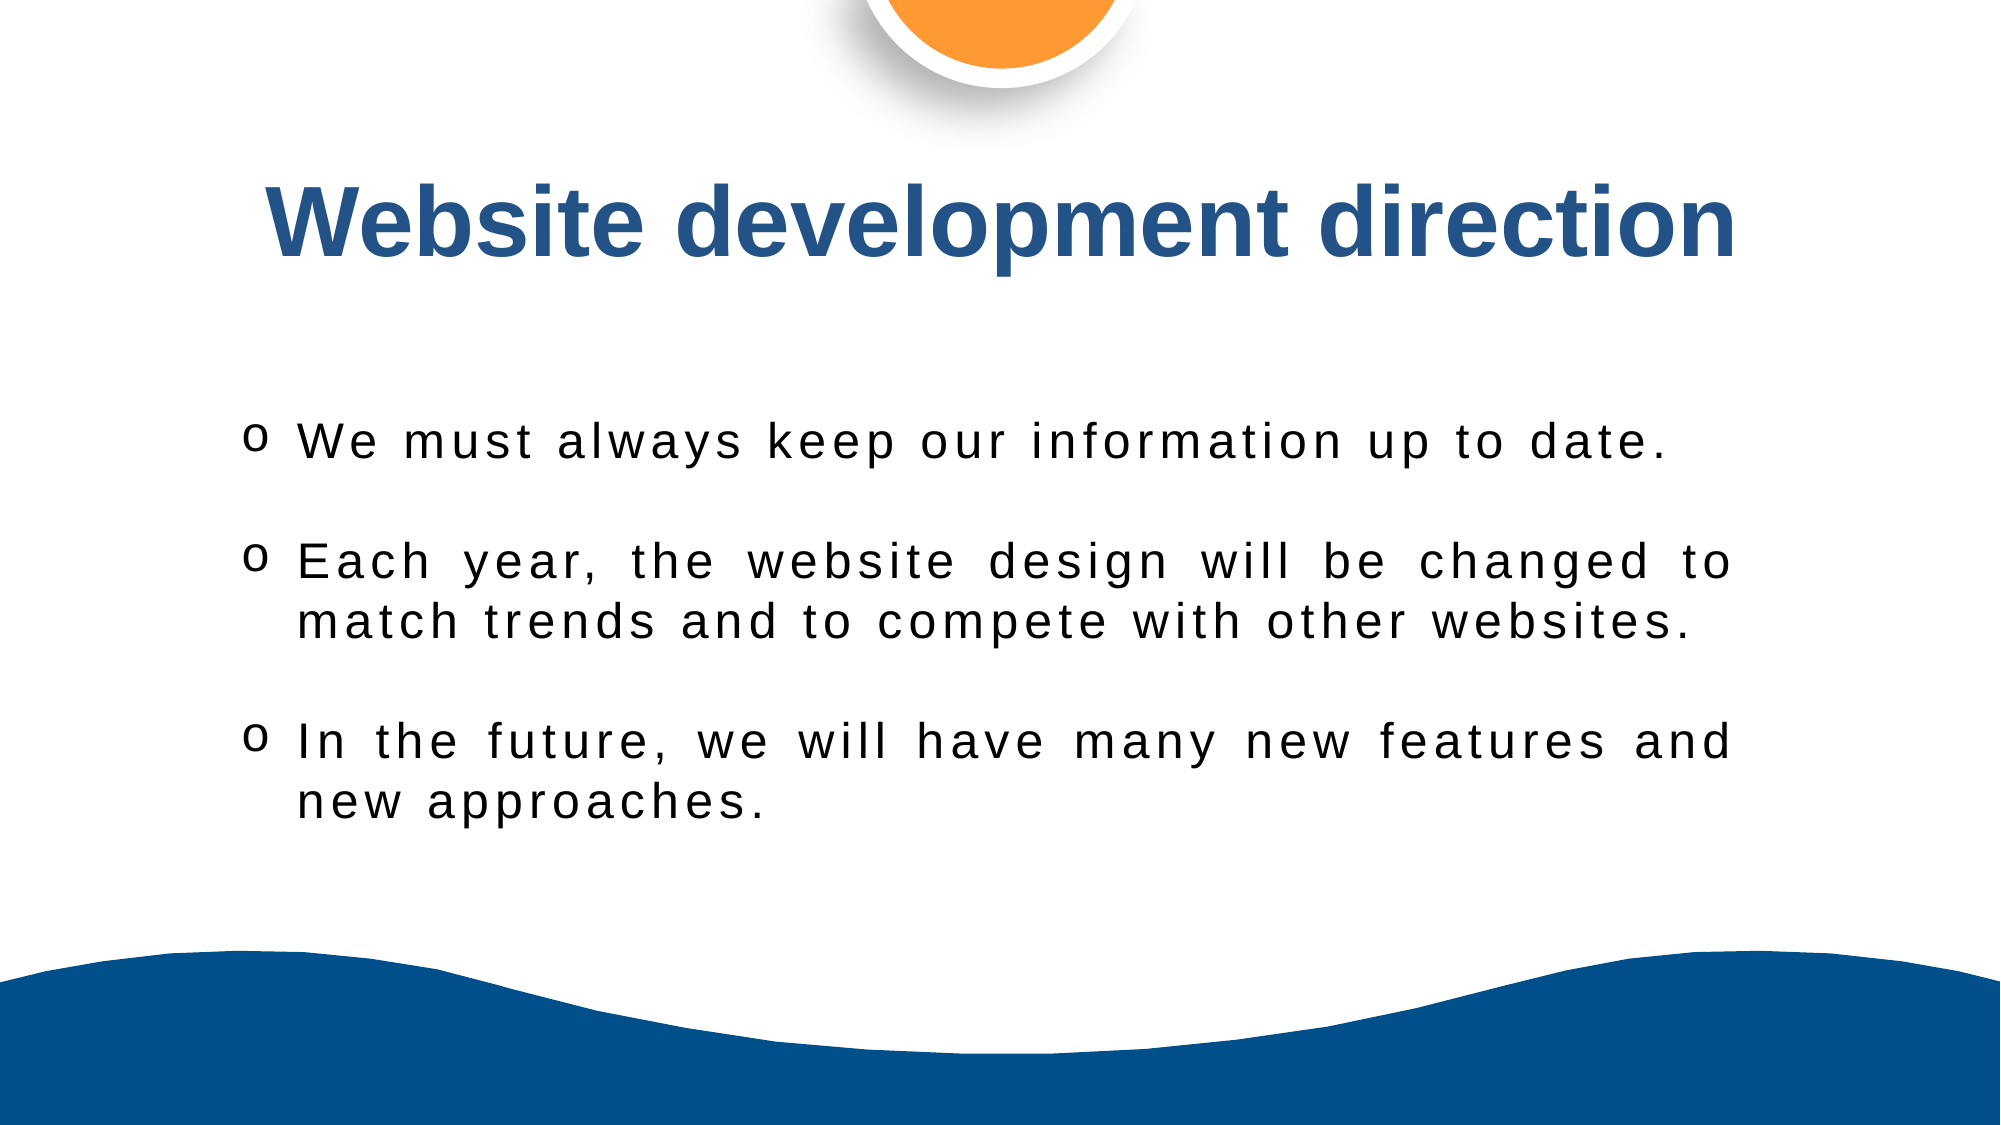

Website development direction
We must always keep our information up to date.

Each year, the website design will be changed to match trends and to compete with other websites.

In the future, we will have many new features and new approaches.